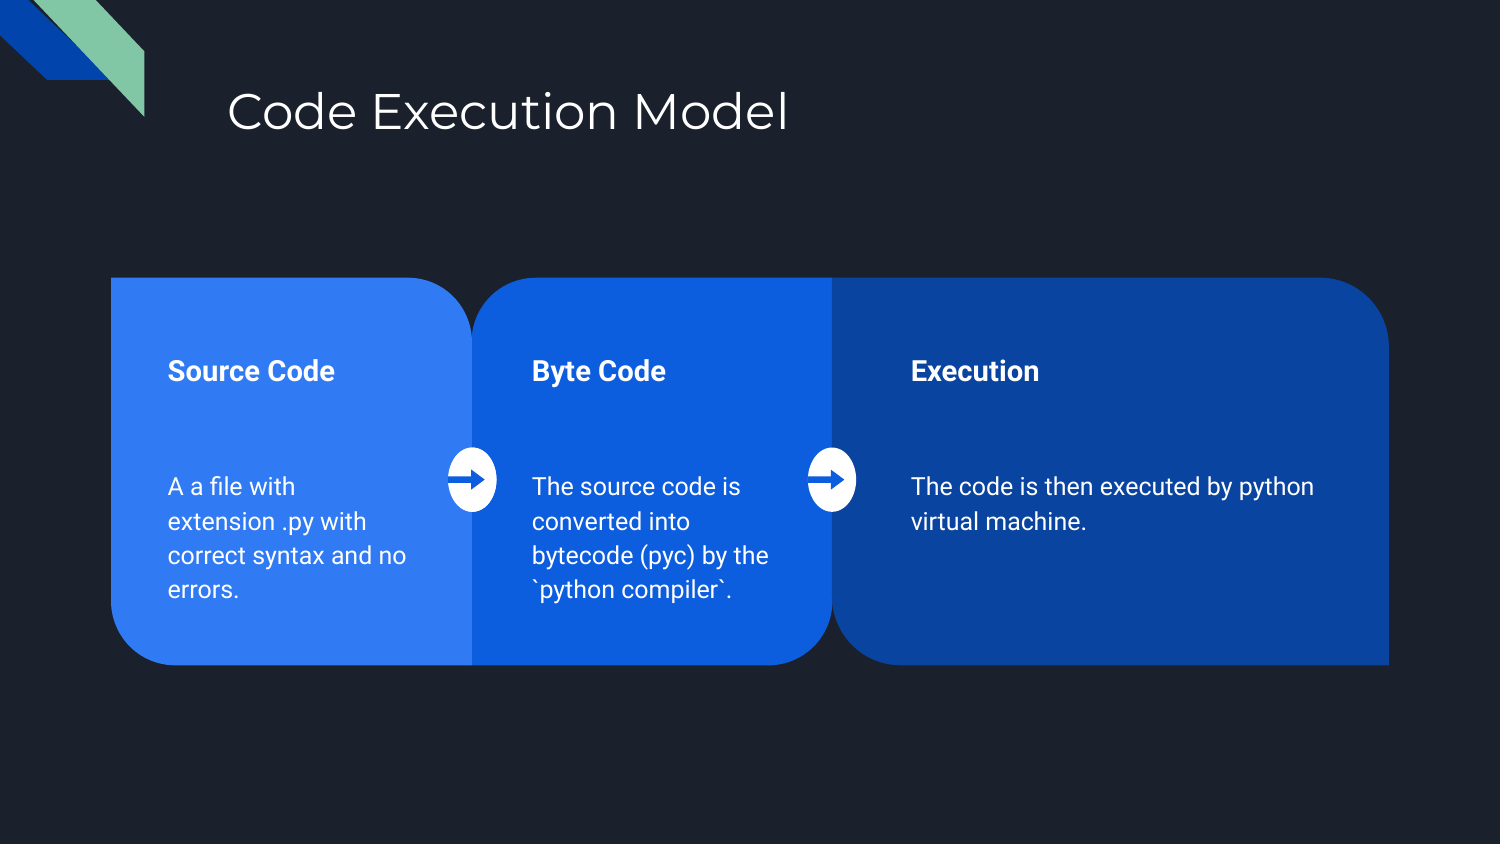

# Code Execution Model

Source Code
A a file with extension .py with correct syntax and no errors.

Byte Code
The source code is converted into bytecode (pyc) by the `python compiler`.

Execution
The code is then executed by python virtual machine.